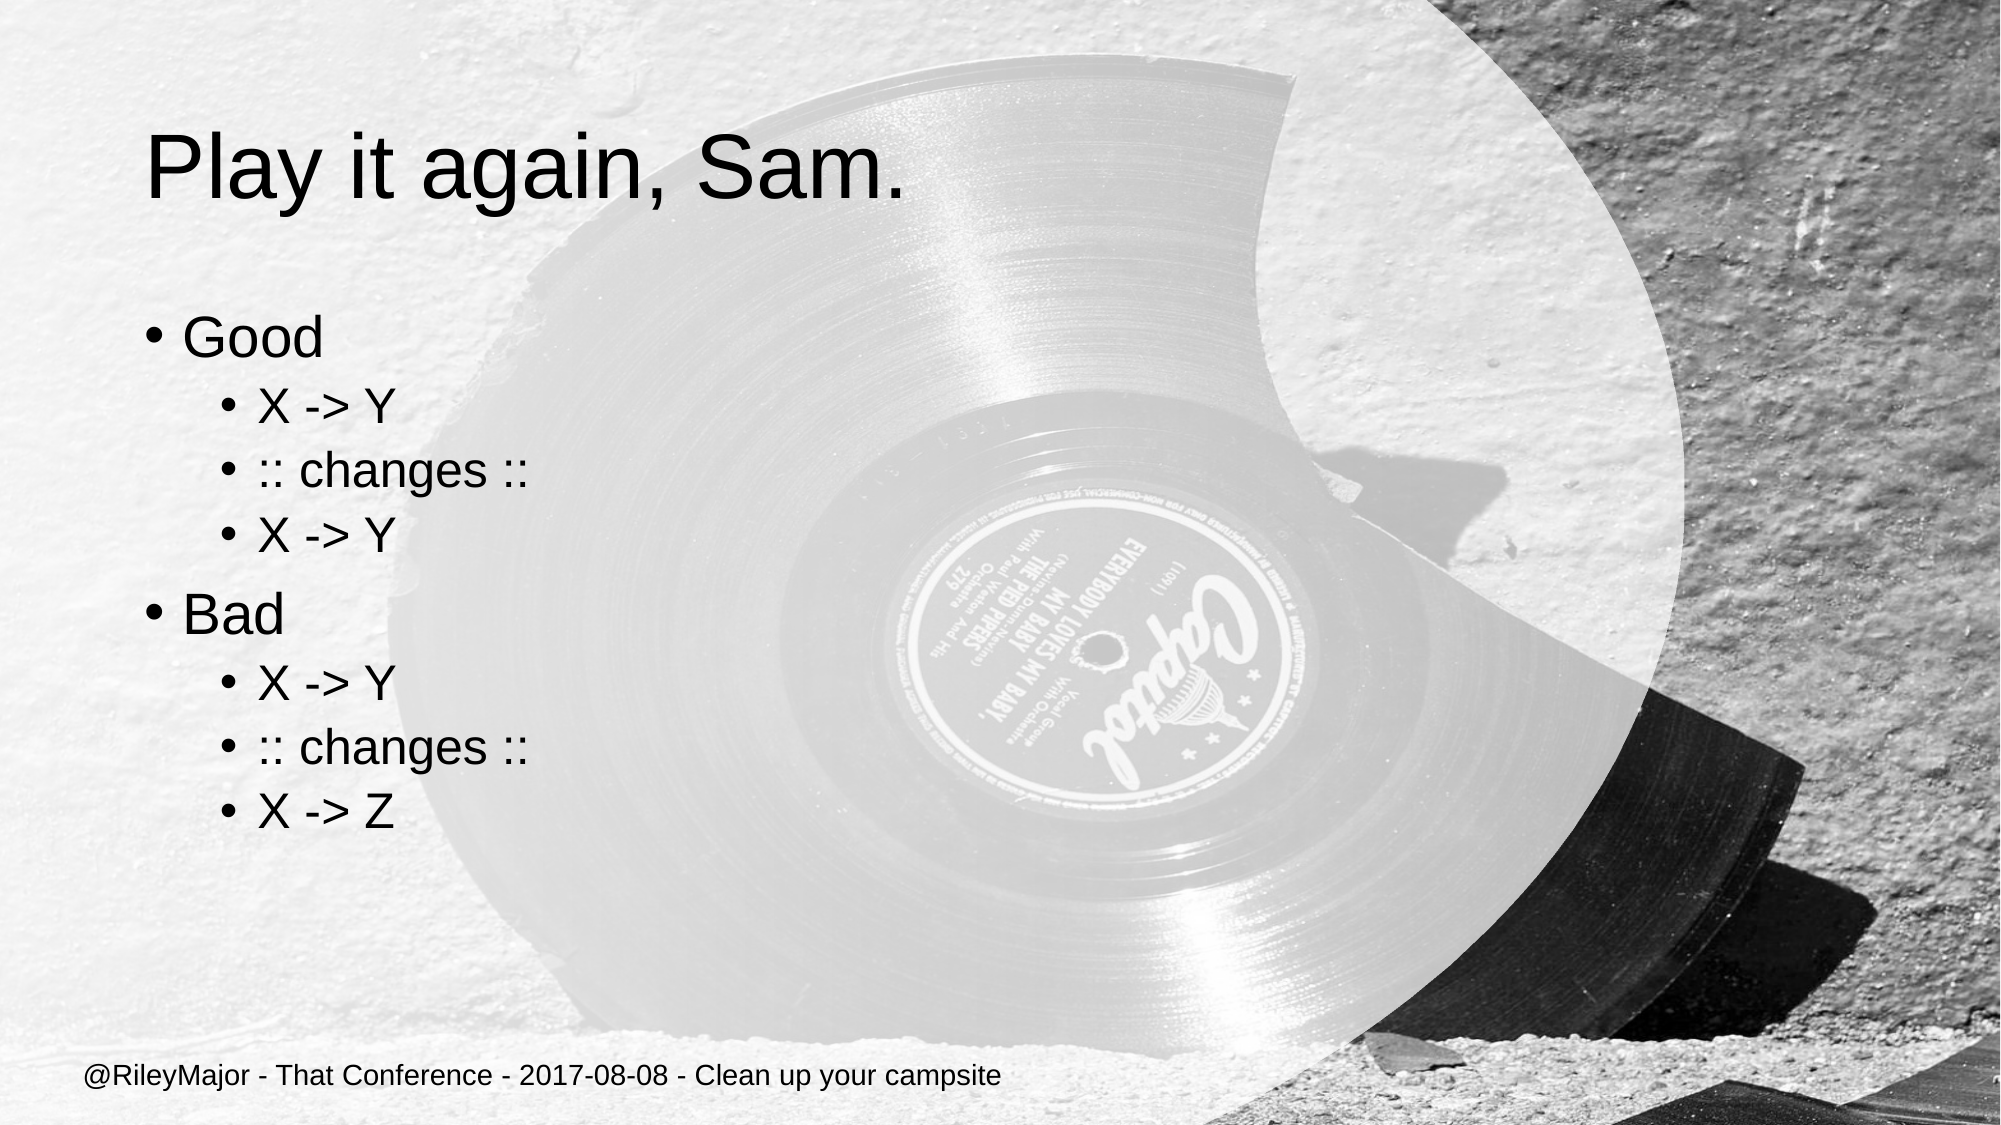

# Play it again, Sam.
Good
X -> Y
:: changes ::
X -> Y
Bad
X -> Y
:: changes ::
X -> Z
11